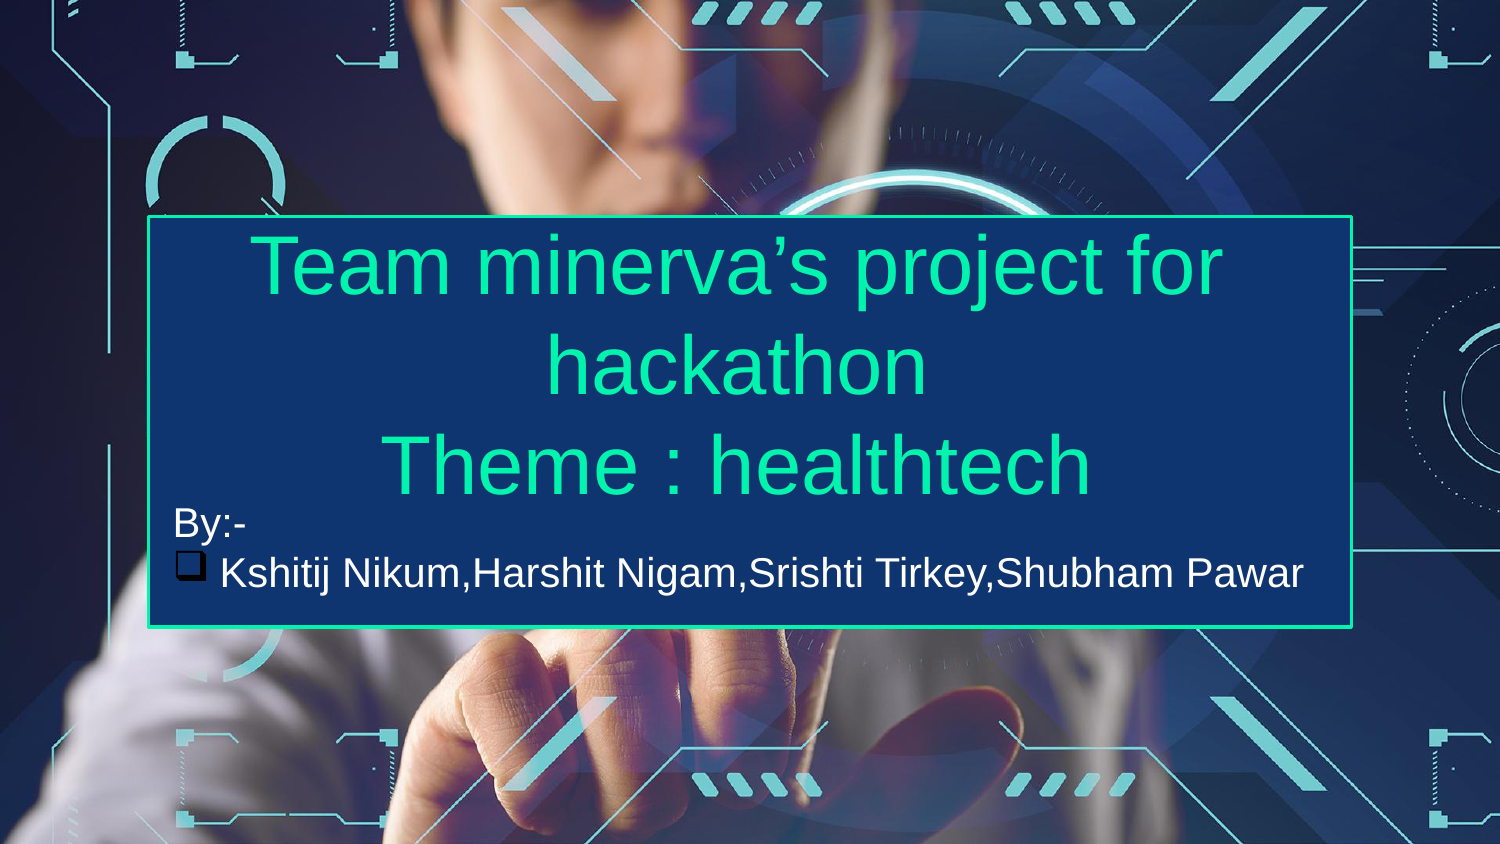

# Team minerva’s project for hackathon Theme : healthtech
By:-
Kshitij Nikum,Harshit Nigam,Srishti Tirkey,Shubham Pawar